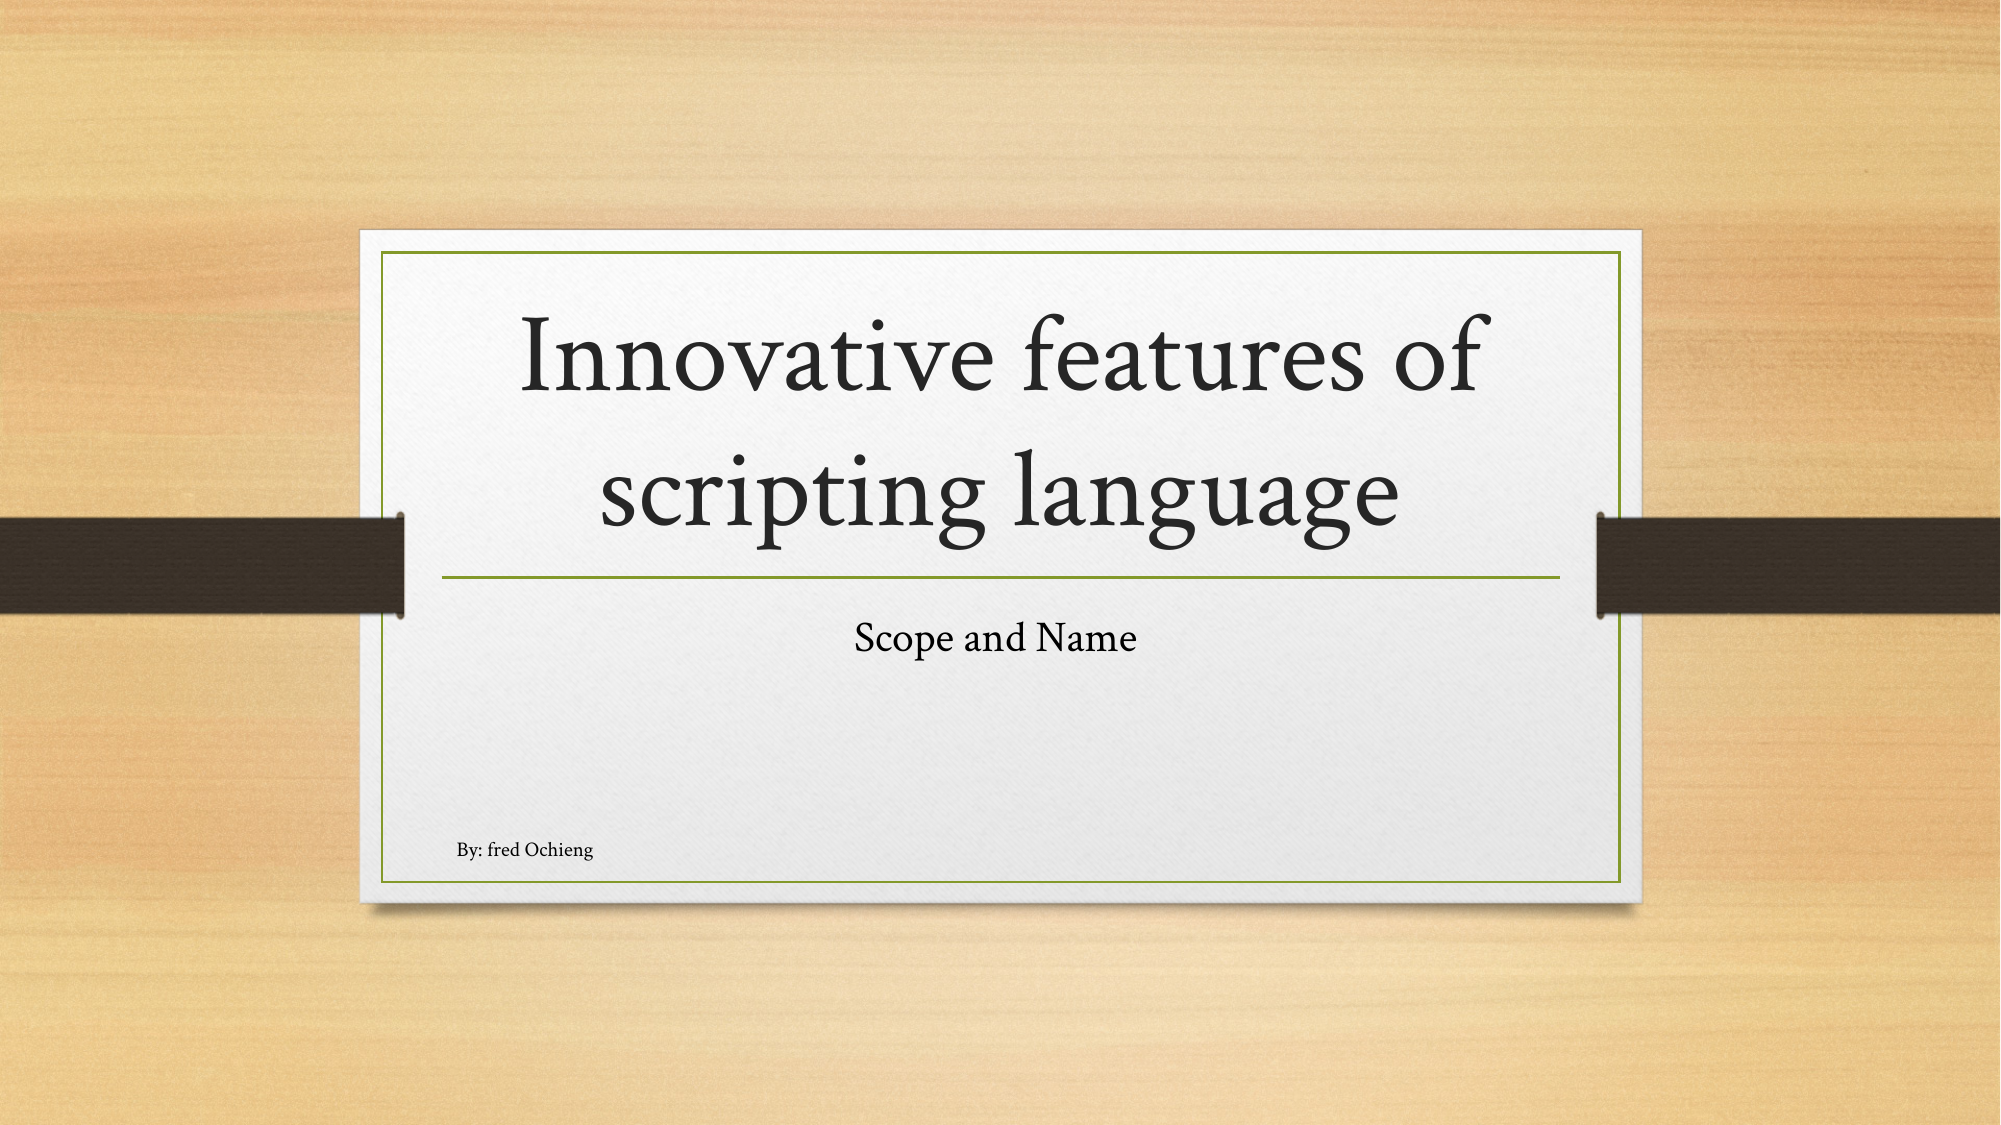

# Innovative features of scripting language
Scope and Name
By: fred Ochieng